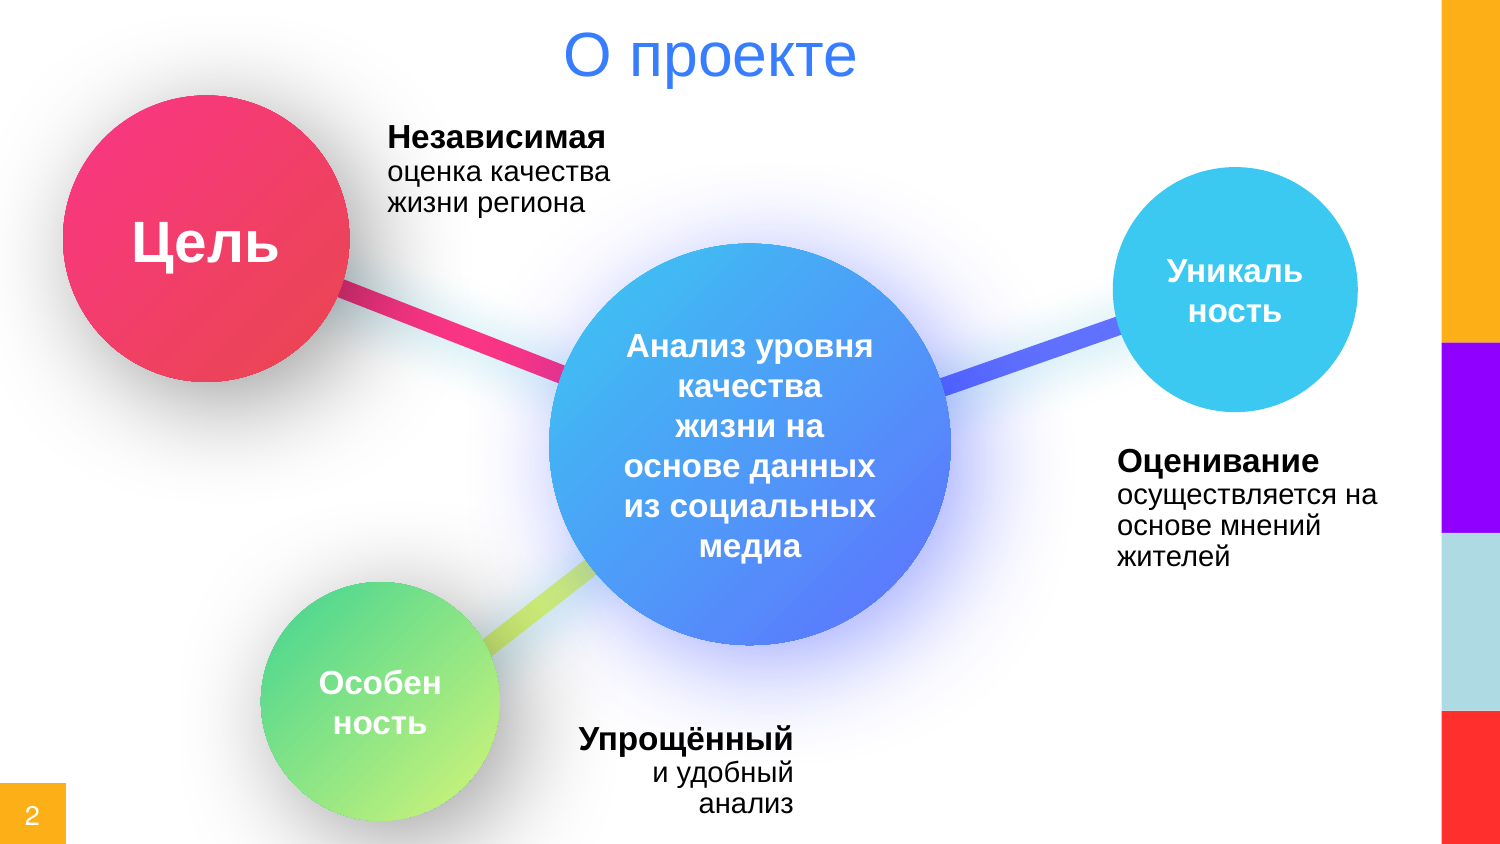

О проекте
Цель
Независимая оценка качества жизни региона
Уникальность
Анализ уровня качества жизни на основе данных из социальных медиа

Оценивание осуществляется на основе мнений жителей

Особенность

Упрощённый и удобный анализ
2